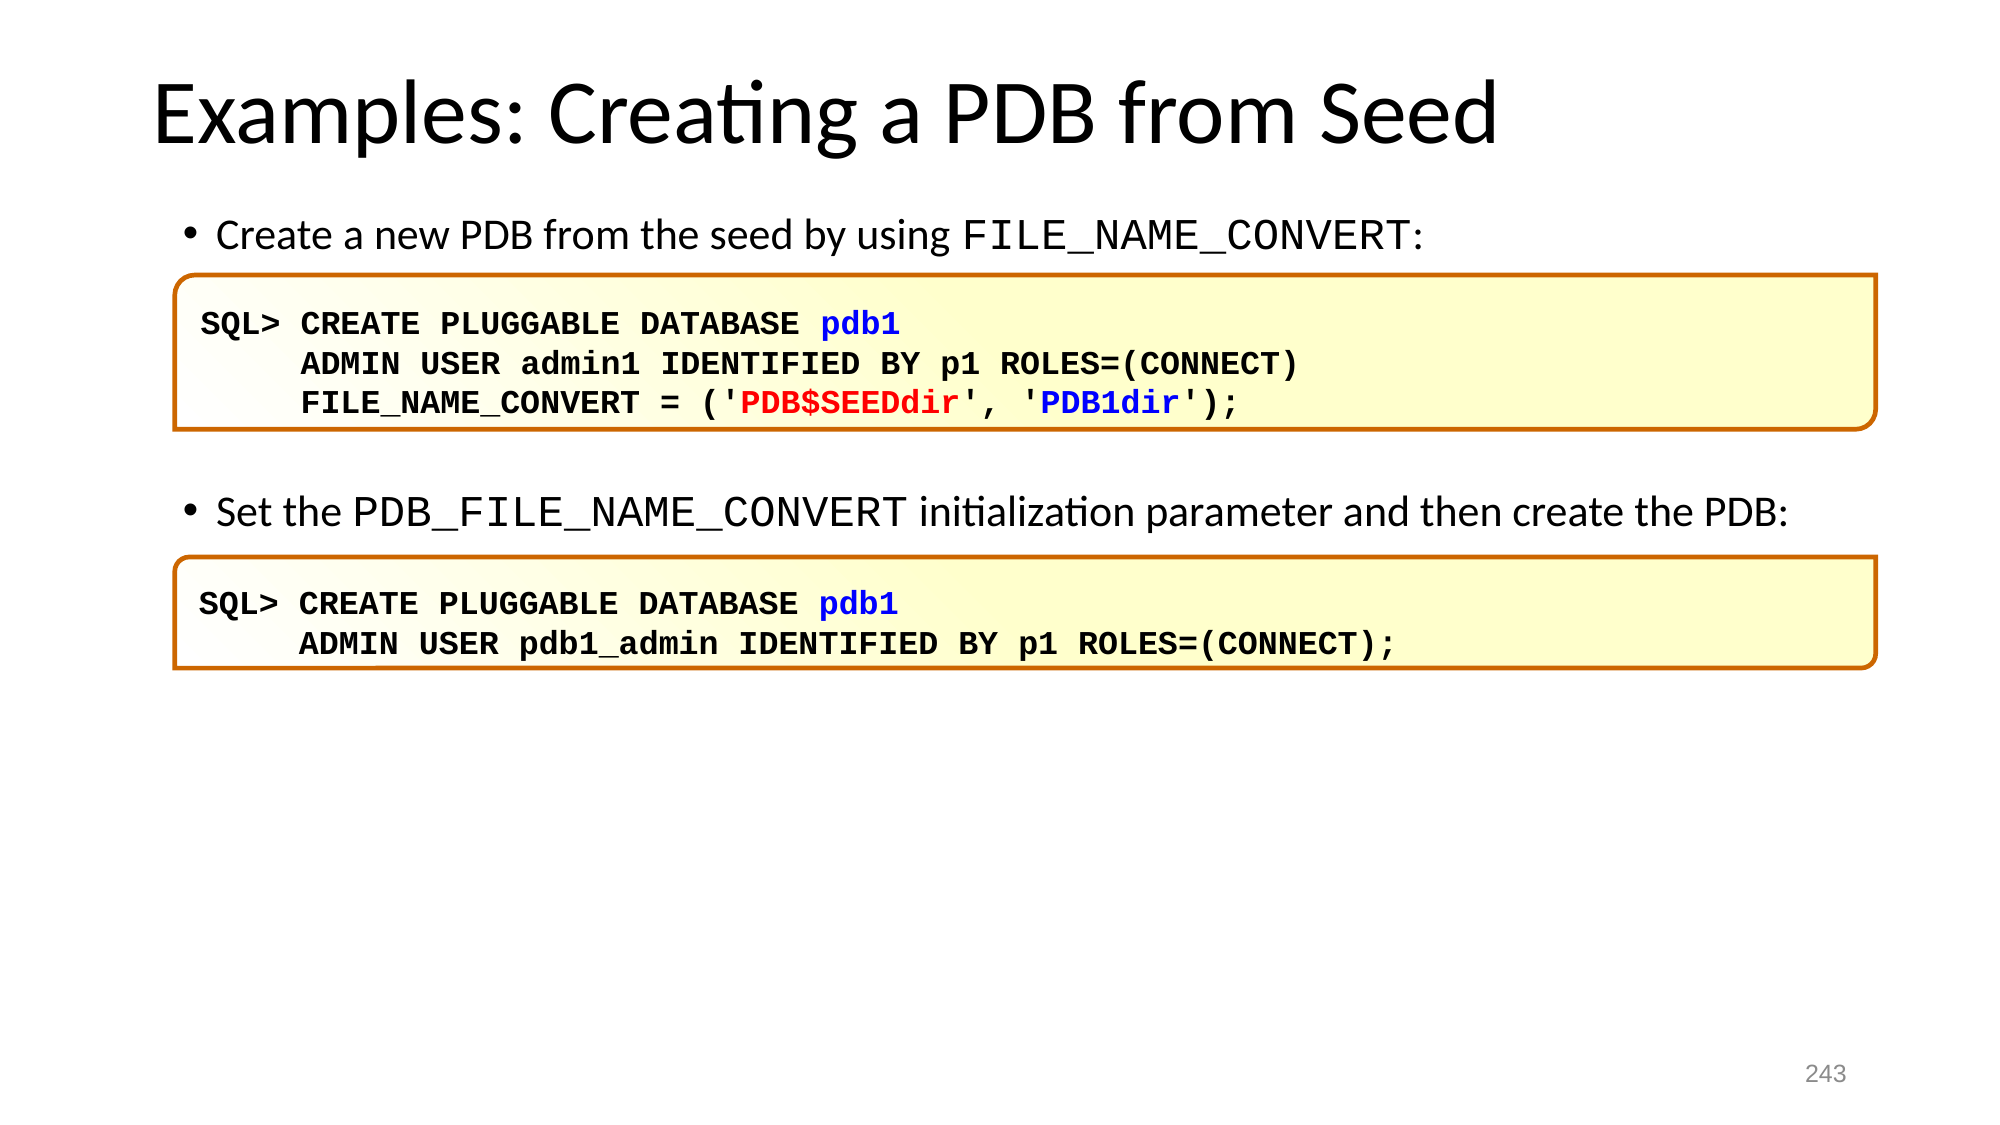

# Examples: Creating a PDB from Seed
Create a new PDB from the seed by using FILE_NAME_CONVERT:

Set the PDB_FILE_NAME_CONVERT initialization parameter and then create the PDB:
SQL> CREATE PLUGGABLE DATABASE pdb1
     ADMIN USER admin1 IDENTIFIED BY p1 ROLES=(CONNECT)
     FILE_NAME_CONVERT = ('PDB$SEEDdir', 'PDB1dir');
SQL> CREATE PLUGGABLE DATABASE pdb1
     ADMIN USER pdb1_admin IDENTIFIED BY p1 ROLES=(CONNECT);
243